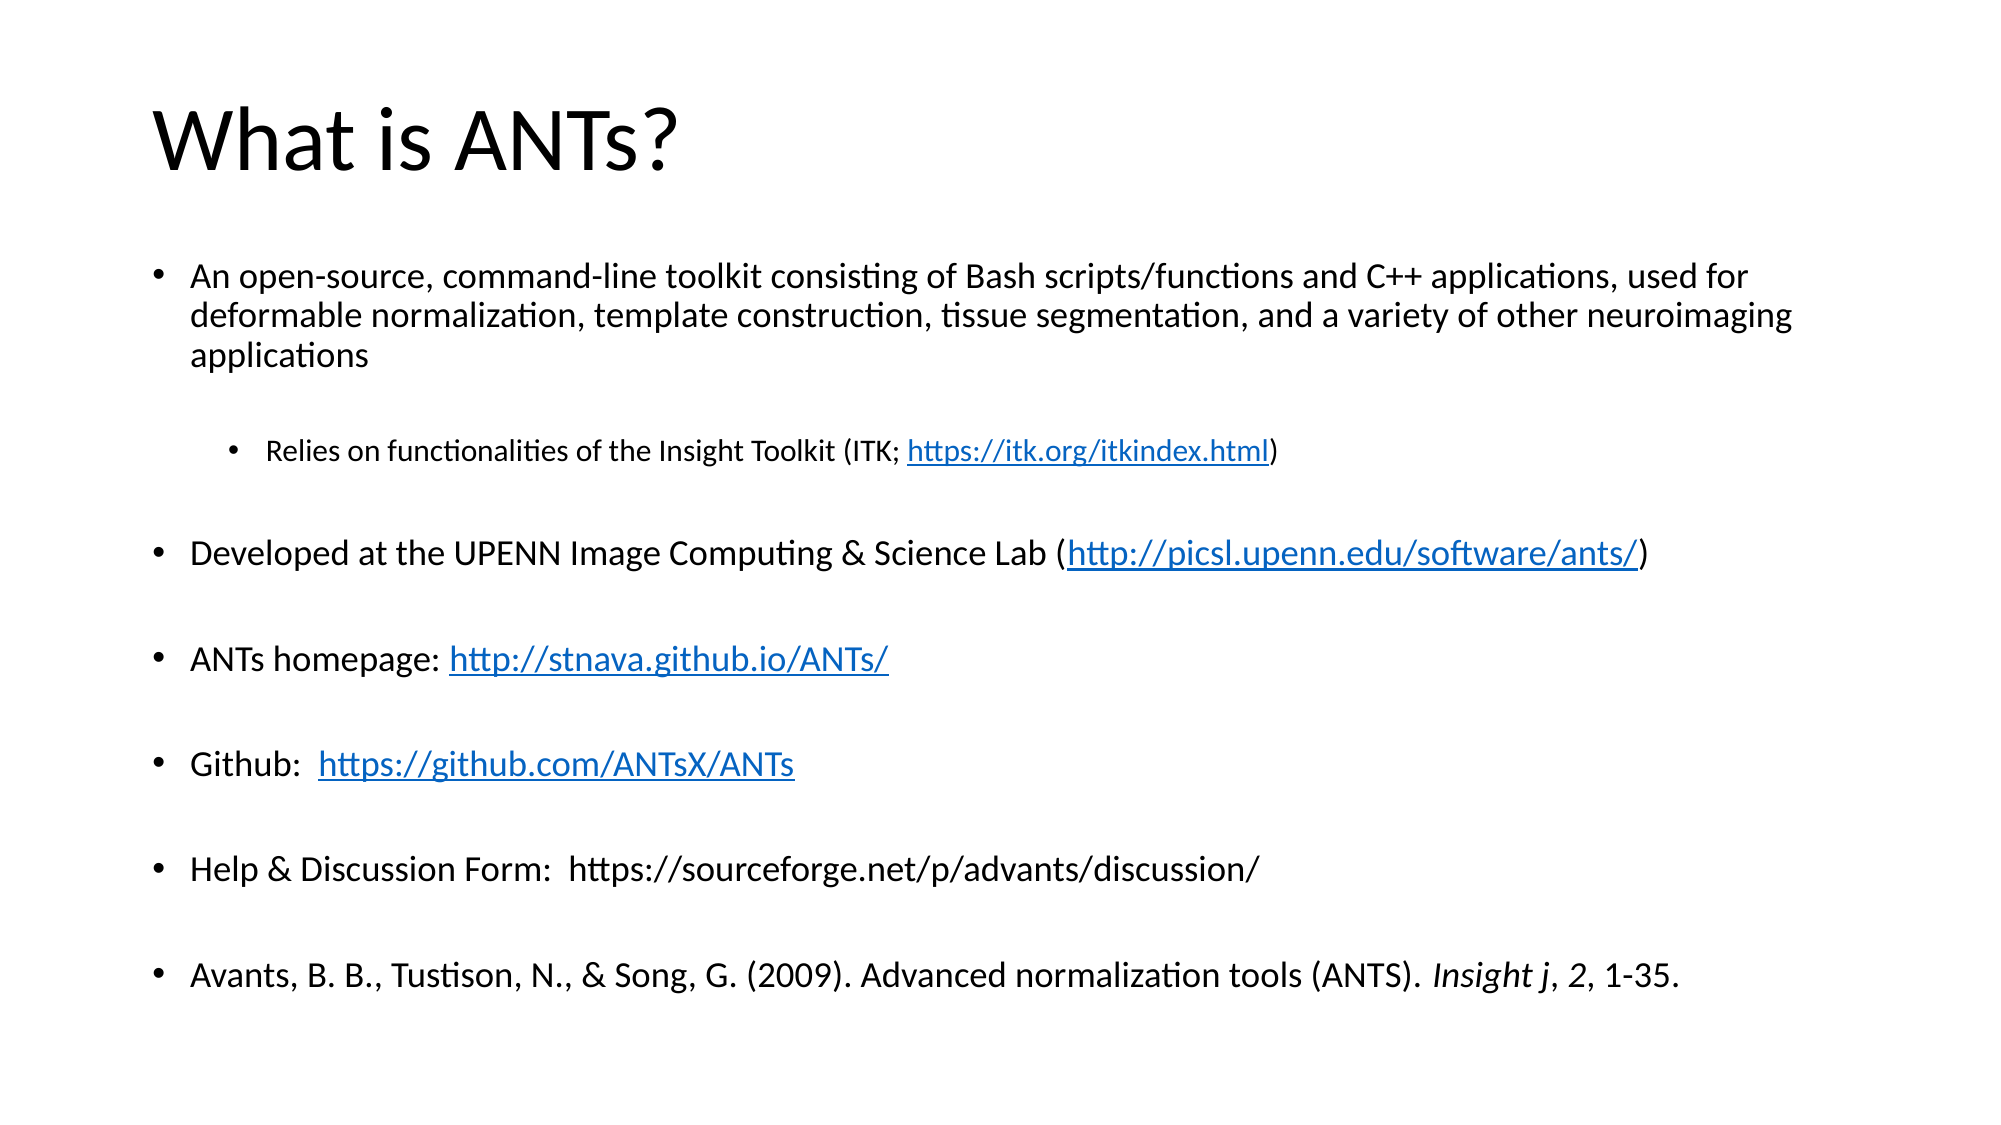

# What is ANTs?
An open-source, command-line toolkit consisting of Bash scripts/functions and C++ applications, used for deformable normalization, template construction, tissue segmentation, and a variety of other neuroimaging applications

Relies on functionalities of the Insight Toolkit (ITK; https://itk.org/itkindex.html)

Developed at the UPENN Image Computing & Science Lab (http://picsl.upenn.edu/software/ants/)

ANTs homepage: http://stnava.github.io/ANTs/

Github:  https://github.com/ANTsX/ANTs

Help & Discussion Form:  https://sourceforge.net/p/advants/discussion/

Avants, B. B., Tustison, N., & Song, G. (2009). Advanced normalization tools (ANTS). Insight j, 2, 1-35.